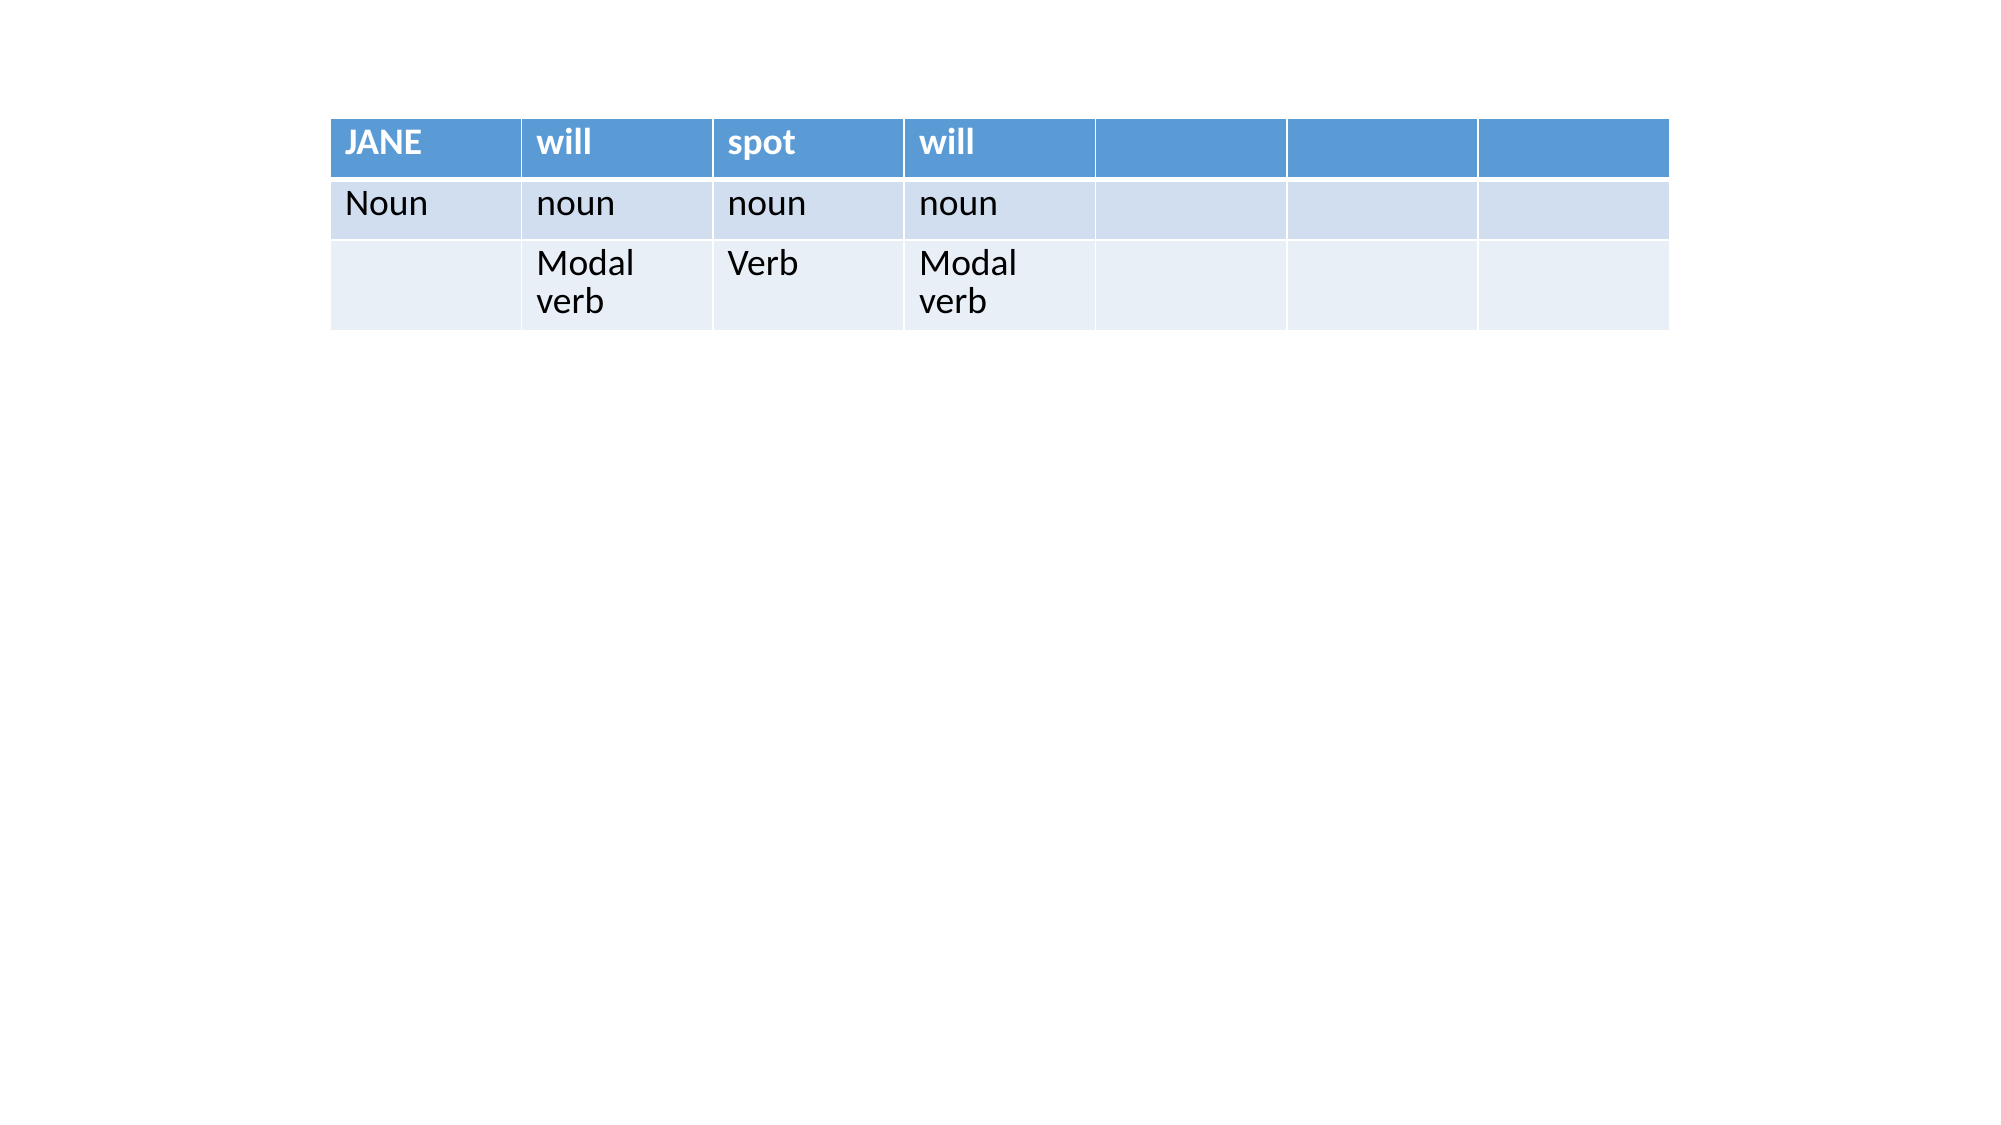

| JANE | will | spot | will |  |  |  |
| --- | --- | --- | --- | --- | --- | --- |
| Noun | noun | noun | noun |  |  |  |
|  | Modal verb | Verb | Modal verb |  |  |  |